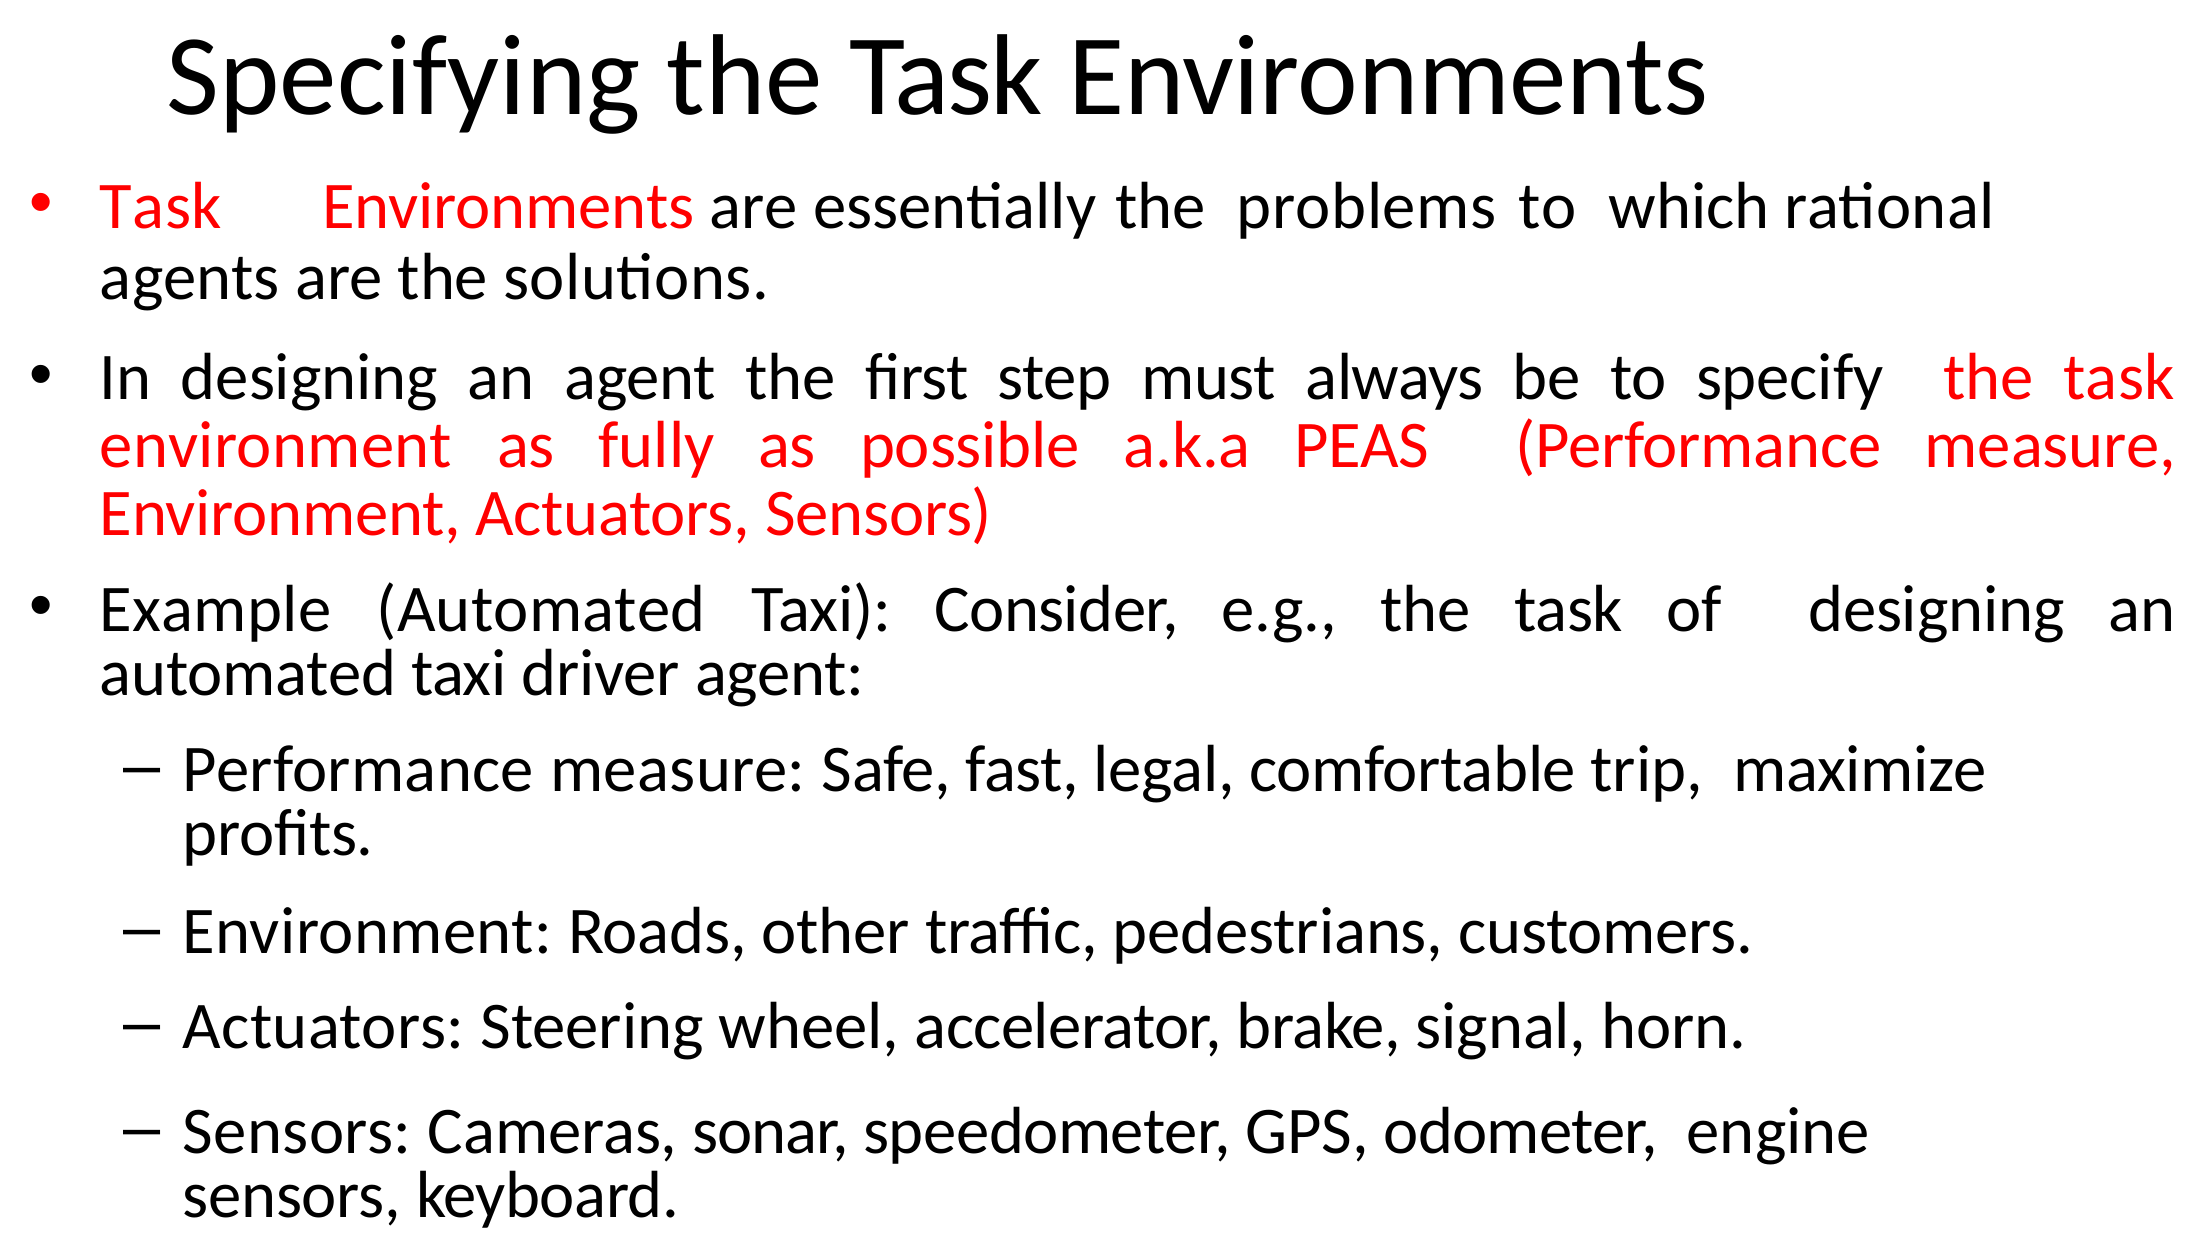

# Specifying the Task Environments
Task	Environments are essentially	the	problems	to	which rational agents are the solutions.
In designing an agent the first step must always be to specify  the task environment as fully as possible a.k.a PEAS  (Performance measure, Environment, Actuators, Sensors)
Example (Automated Taxi): Consider, e.g., the task of  designing an automated taxi driver agent:
Performance measure: Safe, fast, legal, comfortable trip,  maximize profits.
Environment: Roads, other traffic, pedestrians, customers.
Actuators: Steering wheel, accelerator, brake, signal, horn.
Sensors: Cameras, sonar, speedometer, GPS, odometer,  engine sensors, keyboard.
22